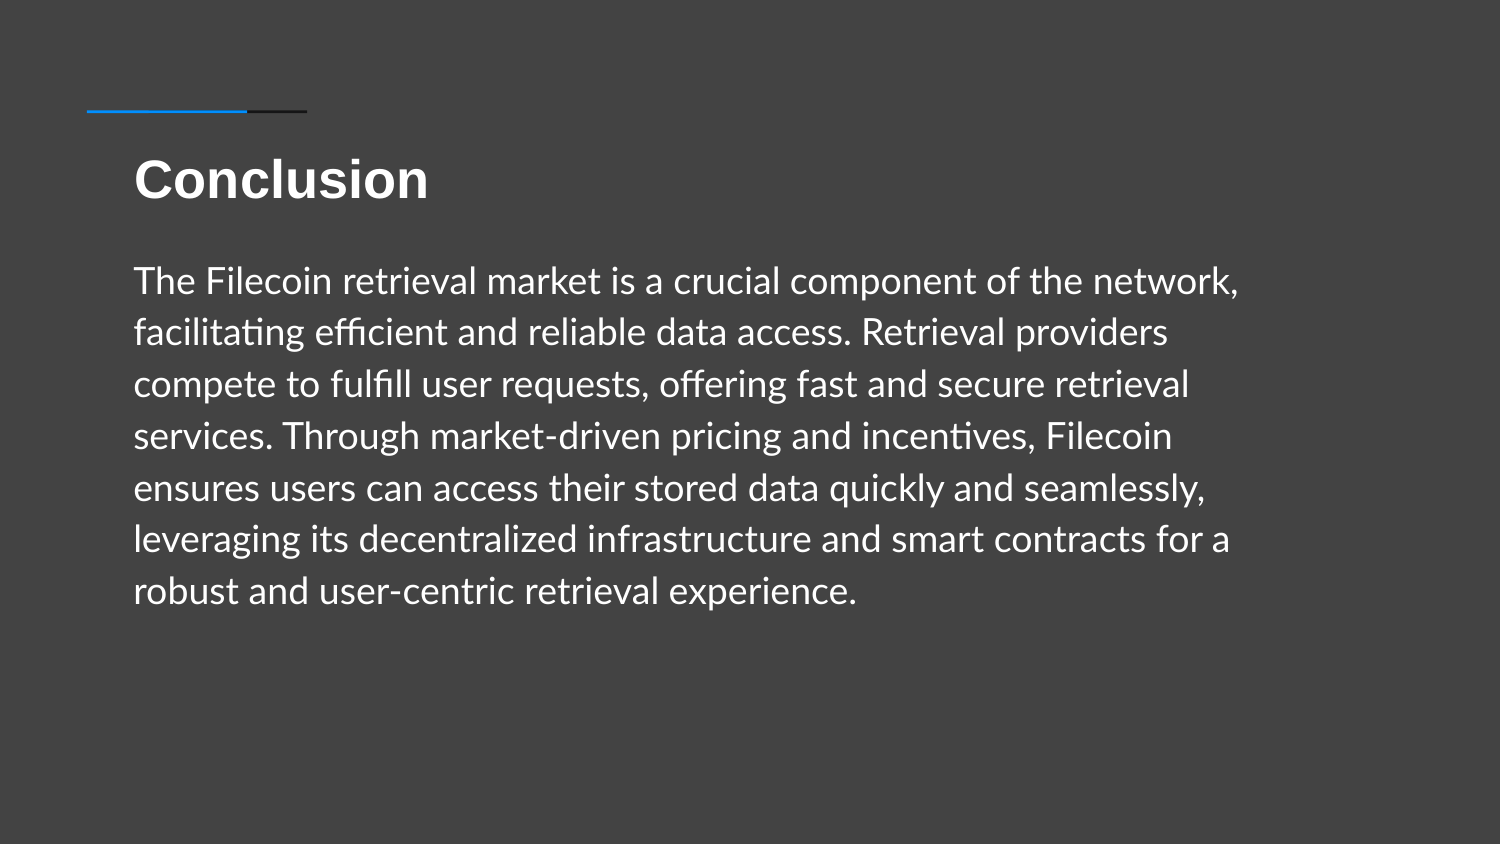

# Conclusion
The Filecoin retrieval market is a crucial component of the network, facilitating efficient and reliable data access. Retrieval providers compete to fulfill user requests, offering fast and secure retrieval services. Through market-driven pricing and incentives, Filecoin ensures users can access their stored data quickly and seamlessly, leveraging its decentralized infrastructure and smart contracts for a robust and user-centric retrieval experience.